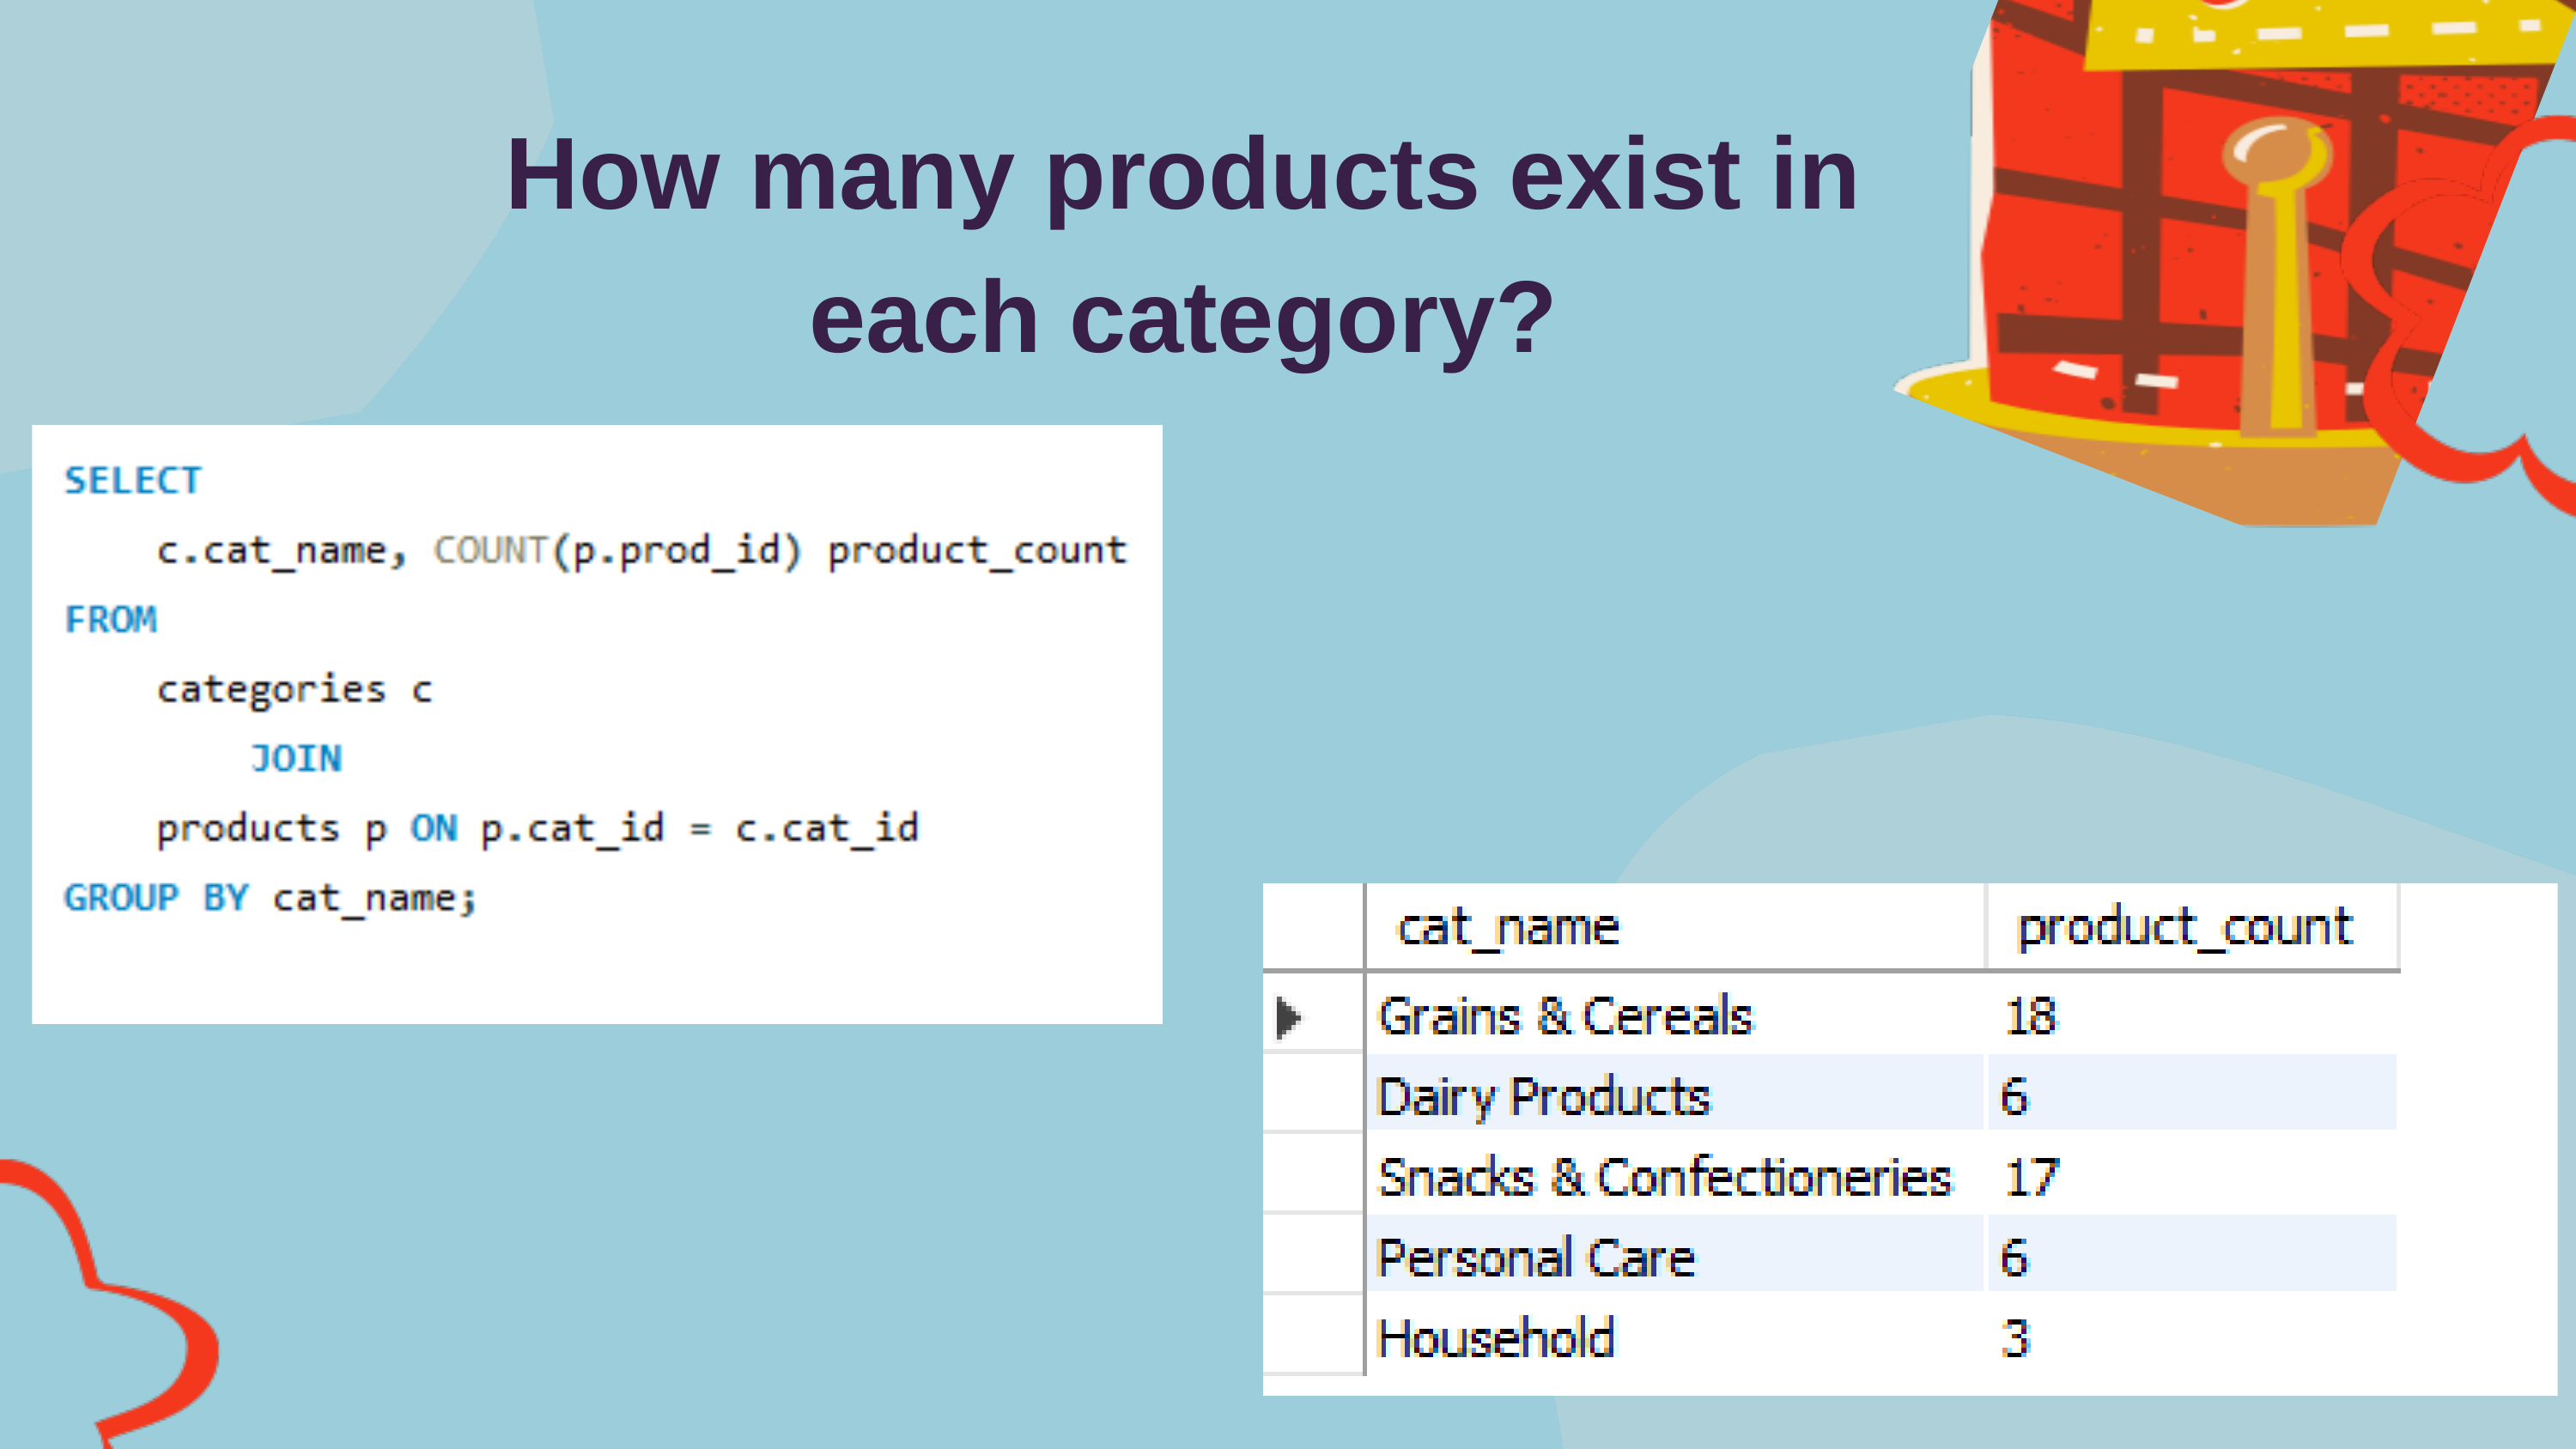

How many products exist in each category?